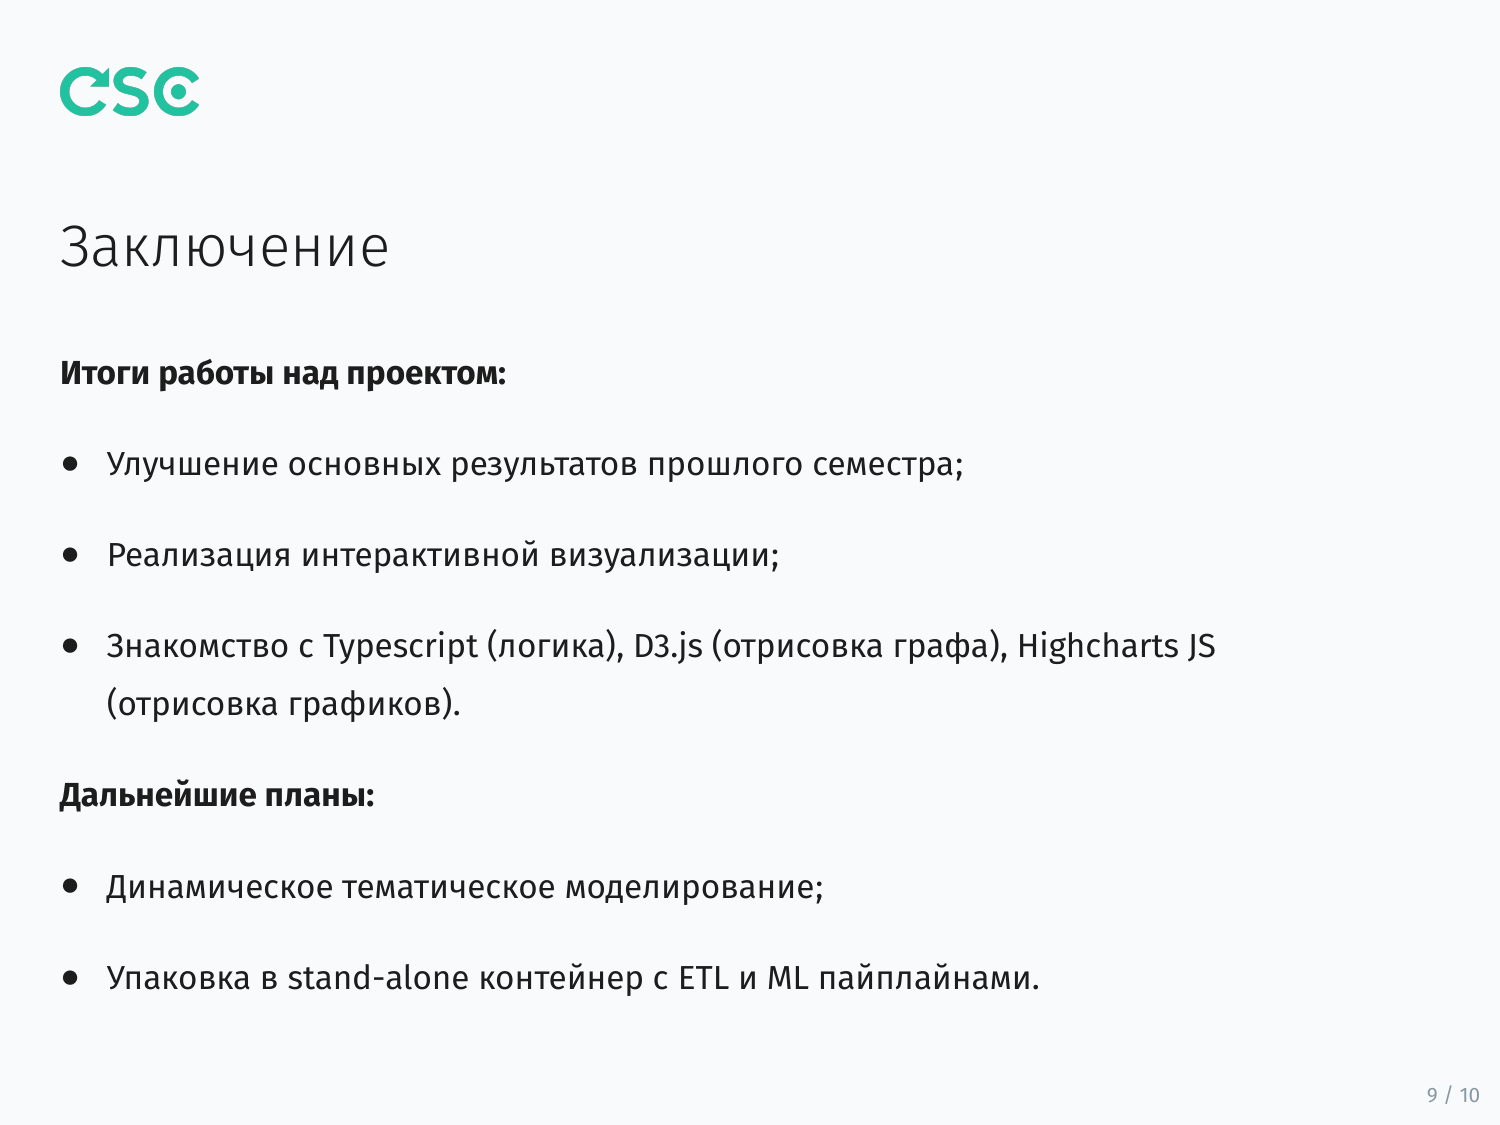

# Заключение

Итоги работы над проектом:
Улучшение основных результатов прошлого семестра;
Реализация интерактивной визуализации;
Знакомство с Typescript (логика), D3.js (отрисовка графа), Highcharts JS (отрисовка графиков).
Дальнейшие планы:
Динамическое тематическое моделирование;
Упаковка в stand-alone контейнер с ETL и ML пайплайнами.

9 / 10